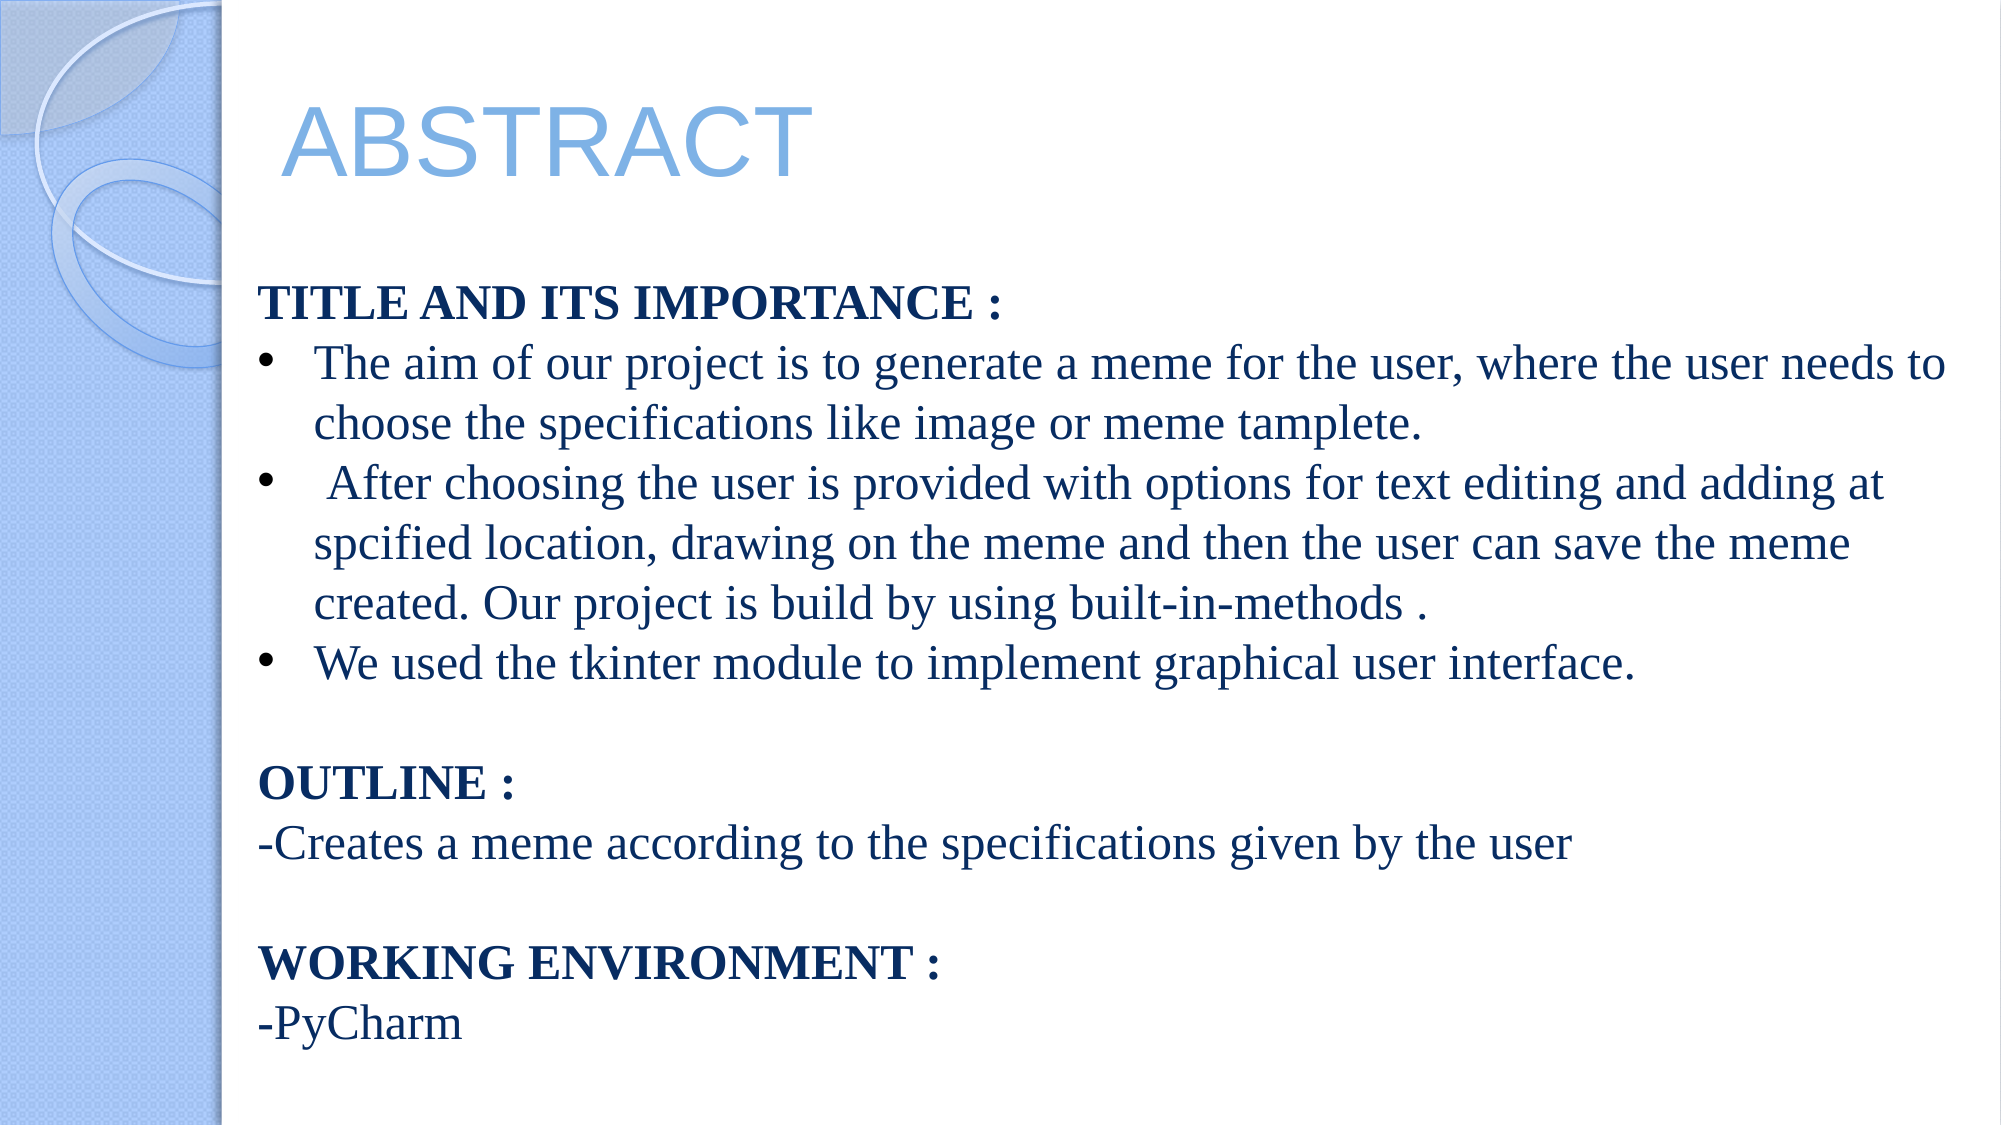

ABSTRACT
TITLE AND ITS IMPORTANCE :
The aim of our project is to generate a meme for the user, where the user needs to choose the specifications like image or meme tamplete.
 After choosing the user is provided with options for text editing and adding at spcified location, drawing on the meme and then the user can save the meme created. Our project is build by using built-in-methods .
We used the tkinter module to implement graphical user interface.

OUTLINE :
-Creates a meme according to the specifications given by the user

WORKING ENVIRONMENT :
-PyCharm